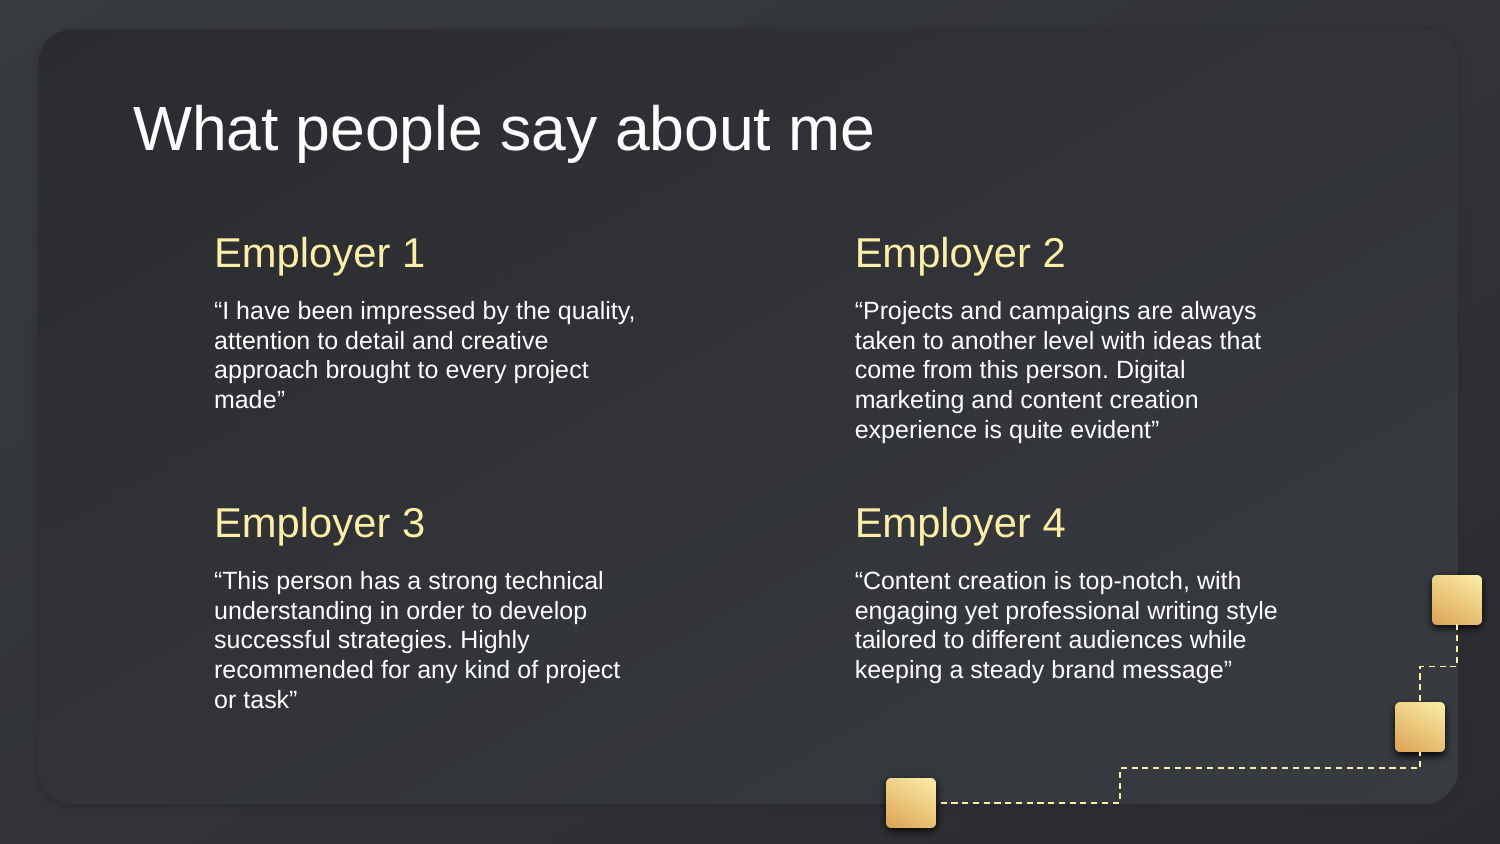

# What people say about me
Employer 2
Employer 1
“Projects and campaigns are always taken to another level with ideas that come from this person. Digital marketing and content creation experience is quite evident”
“I have been impressed by the quality, attention to detail and creative approach brought to every project made”
Employer 4
Employer 3
“Content creation is top-notch, with engaging yet professional writing style tailored to different audiences while keeping a steady brand message”
“This person has a strong technical understanding in order to develop successful strategies. Highly recommended for any kind of project or task”